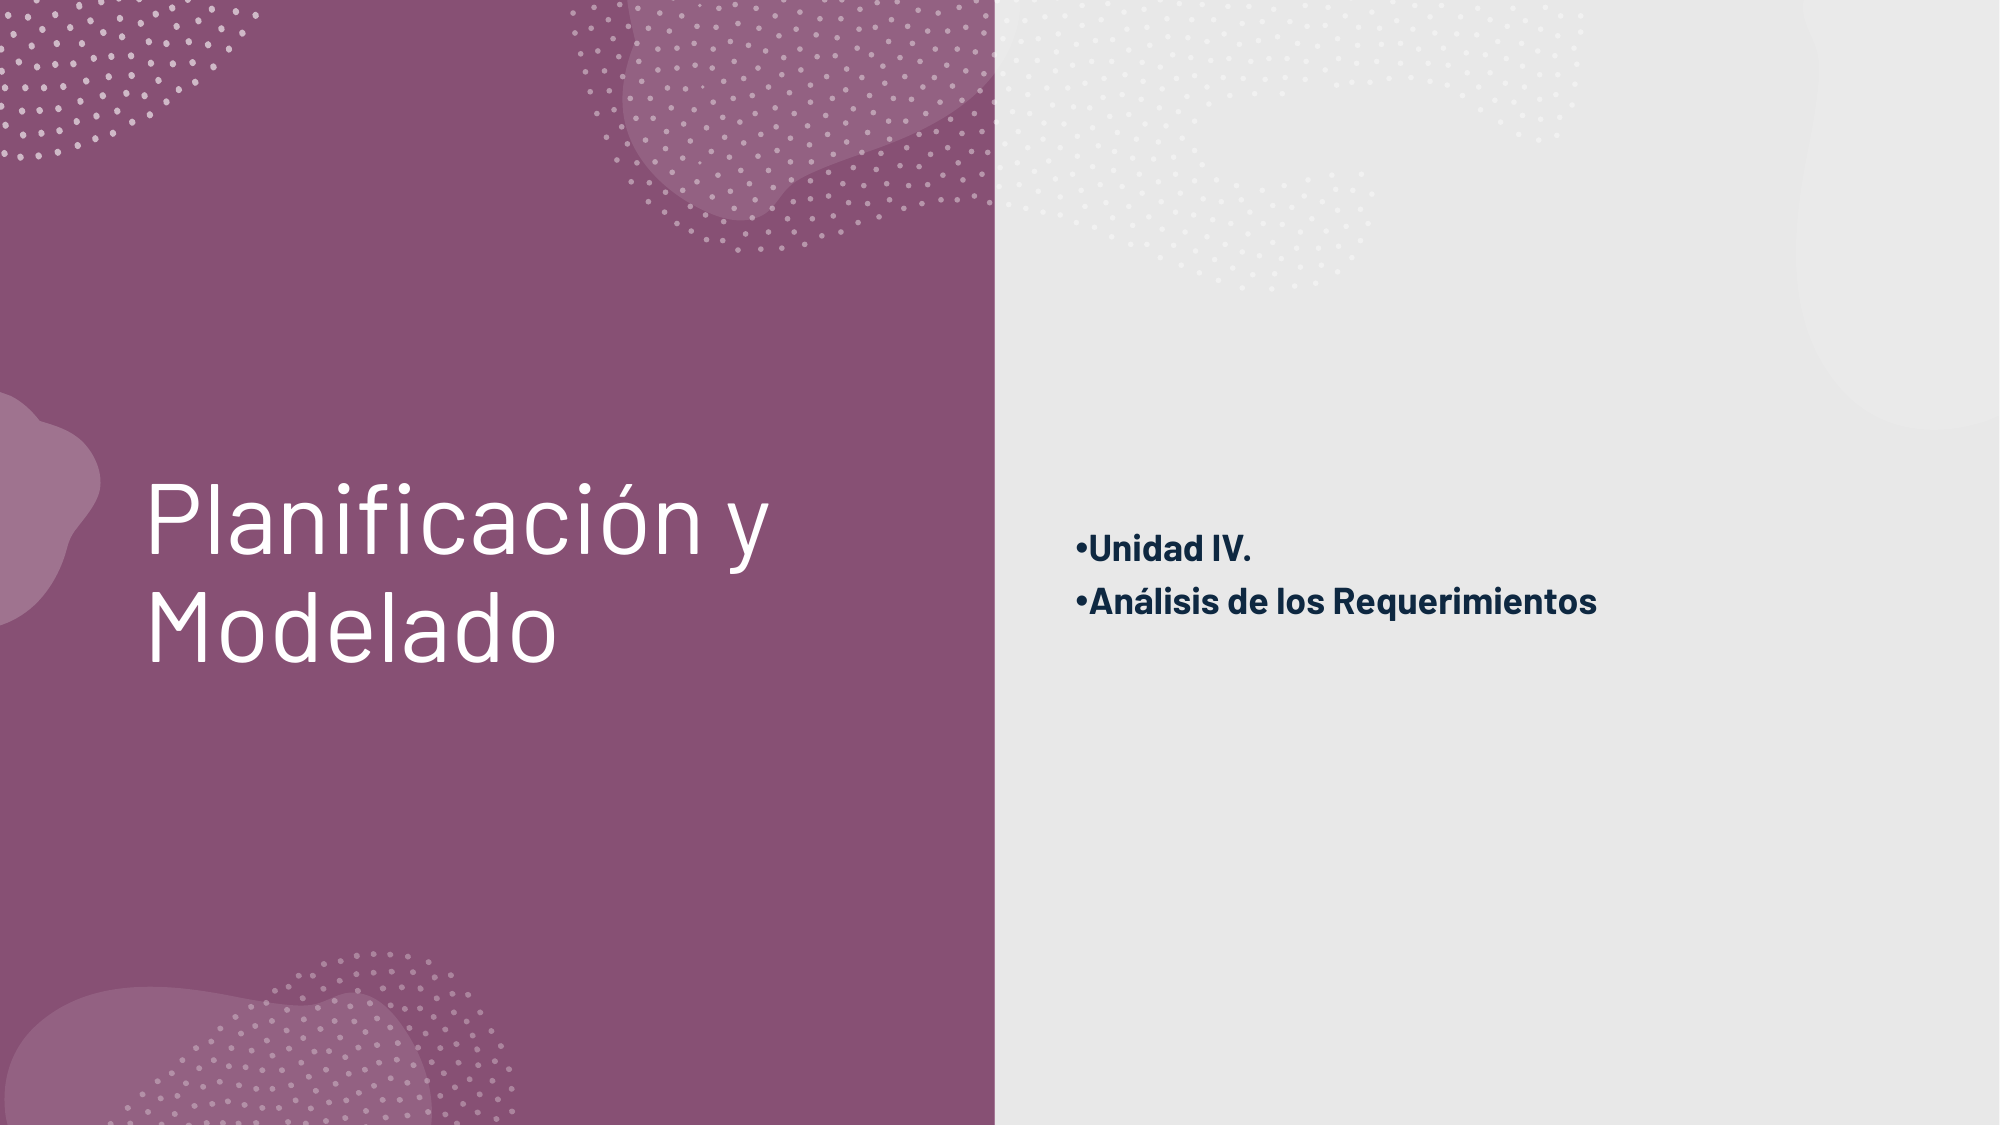

Unidad IV.
Análisis de los Requerimientos
# Planificación y Modelado